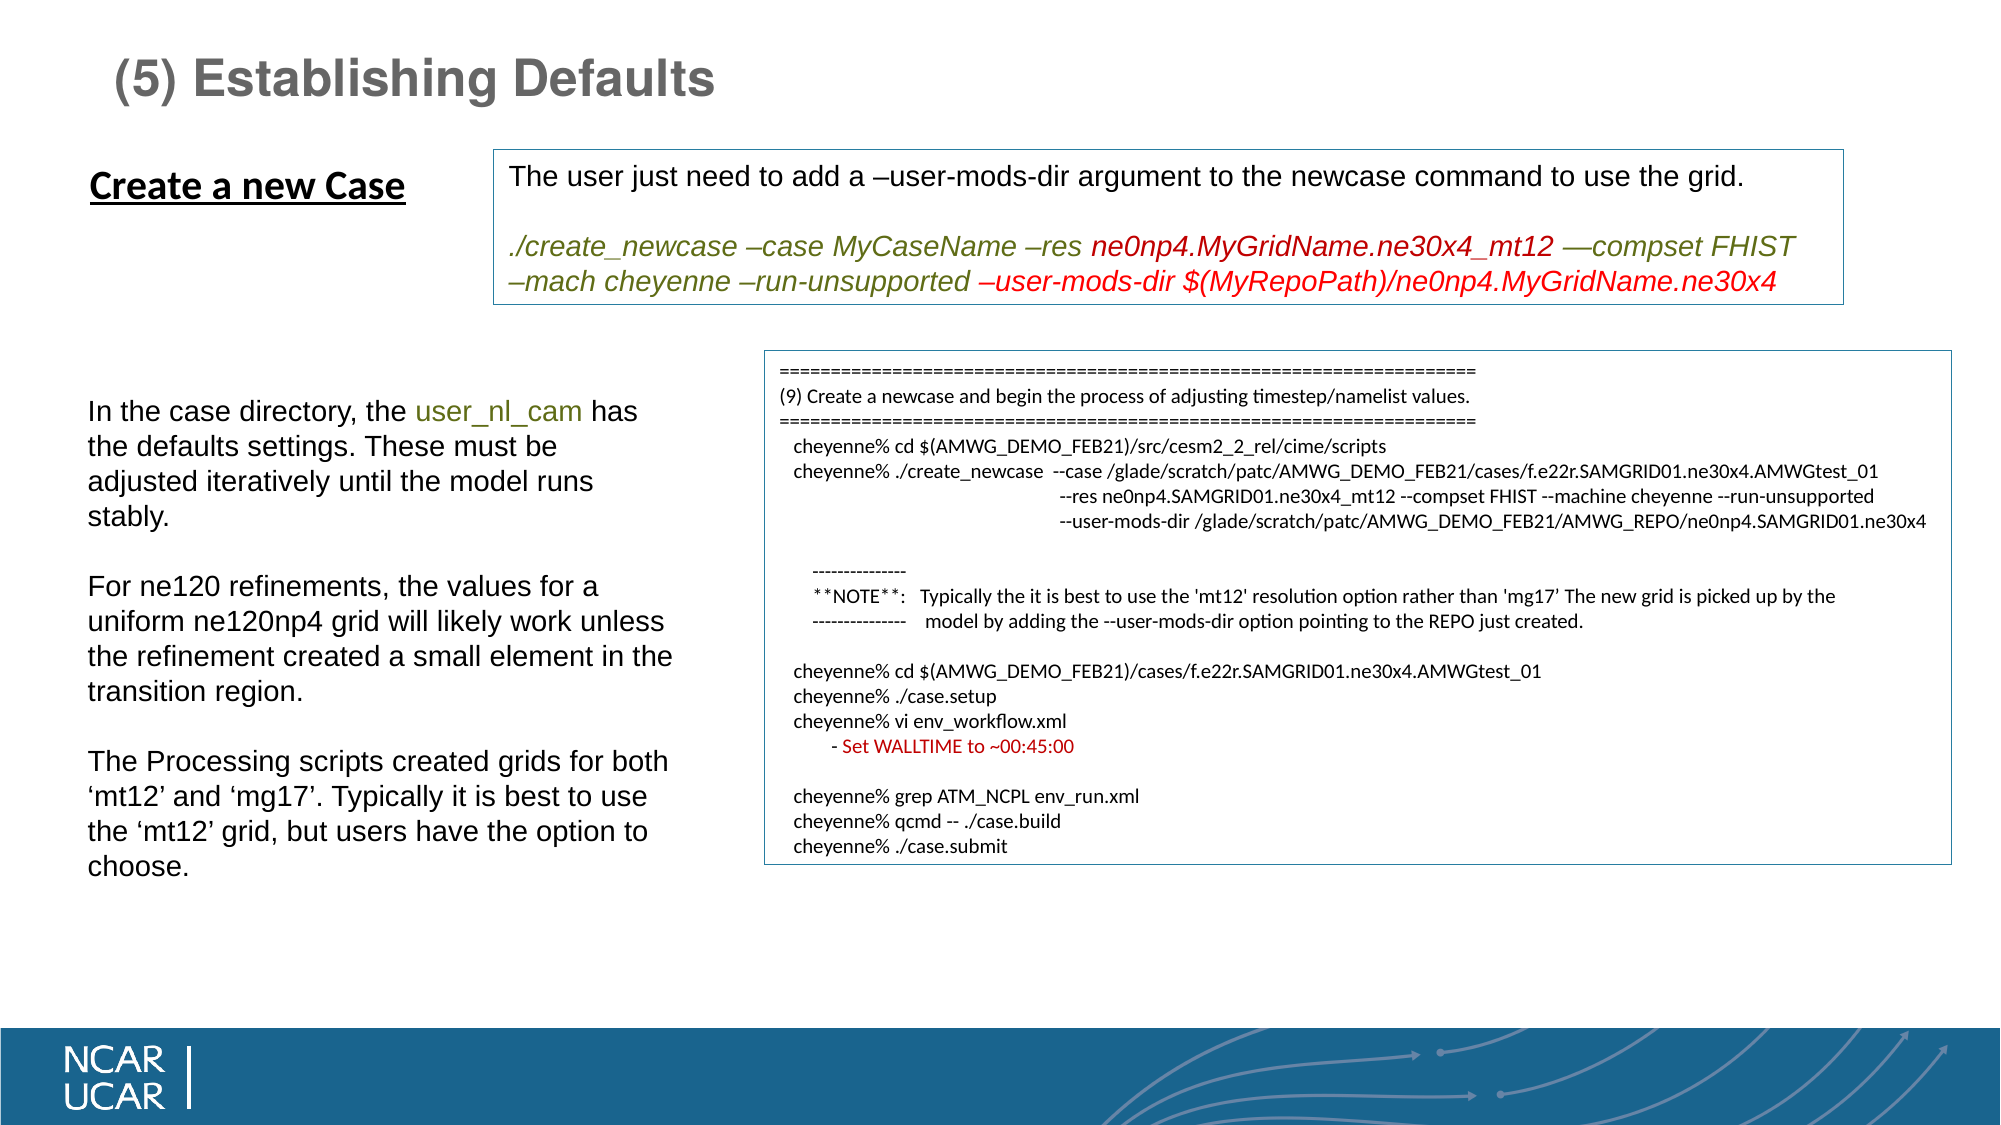

# (5) Establishing Defaults
Create a new Case
The user just need to add a –user-mods-dir argument to the newcase command to use the grid.

./create_newcase –case MyCaseName –res ne0np4.MyGridName.ne30x4_mt12 —compset FHIST
–mach cheyenne –run-unsupported –user-mods-dir $(MyRepoPath)/ne0np4.MyGridName.ne30x4

In the case directory, the user_nl_cam has the defaults settings. These must be adjusted iteratively until the model runs stably.

For ne120 refinements, the values for a uniform ne120np4 grid will likely work unless the refinement created a small element in the transition region.

The Processing scripts created grids for both ‘mt12’ and ‘mg17’. Typically it is best to use the ‘mt12’ grid, but users have the option to choose.
====================================================================
(9) Create a newcase and begin the process of adjusting timestep/namelist values.
====================================================================
   cheyenne% cd $(AMWG_DEMO_FEB21)/src/cesm2_2_rel/cime/scripts
   cheyenne% ./create_newcase  --case /glade/scratch/patc/AMWG_DEMO_FEB21/cases/f.e22r.SAMGRID01.ne30x4.AMWGtest_01
                                                           --res ne0np4.SAMGRID01.ne30x4_mt12 --compset FHIST --machine cheyenne --run-unsupported
                                                           --user-mods-dir /glade/scratch/patc/AMWG_DEMO_FEB21/AMWG_REPO/ne0np4.SAMGRID01.ne30x4

       ---------------
       **NOTE**:   Typically the it is best to use the 'mt12' resolution option rather than 'mg17’ The new grid is picked up by the
       ---------------    model by adding the --user-mods-dir option pointing to the REPO just created.
   cheyenne% cd $(AMWG_DEMO_FEB21)/cases/f.e22r.SAMGRID01.ne30x4.AMWGtest_01
   cheyenne% ./case.setup
   cheyenne% vi env_workflow.xml
           - Set WALLTIME to ~00:45:00

   cheyenne% grep ATM_NCPL env_run.xml
   cheyenne% qcmd -- ./case.build
   cheyenne% ./case.submit